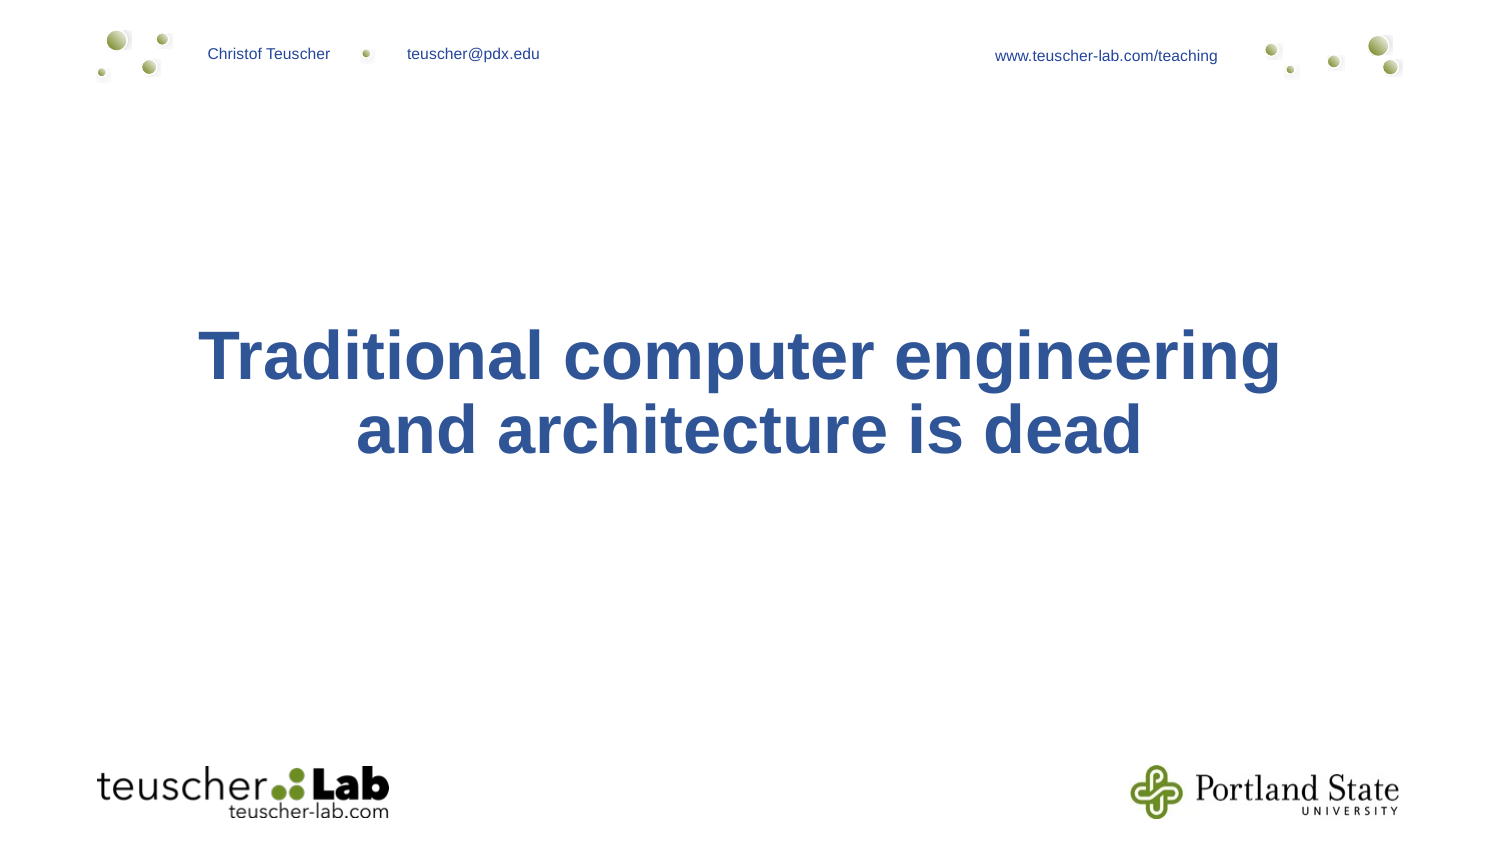

Traditional computer engineering
and architecture is dead